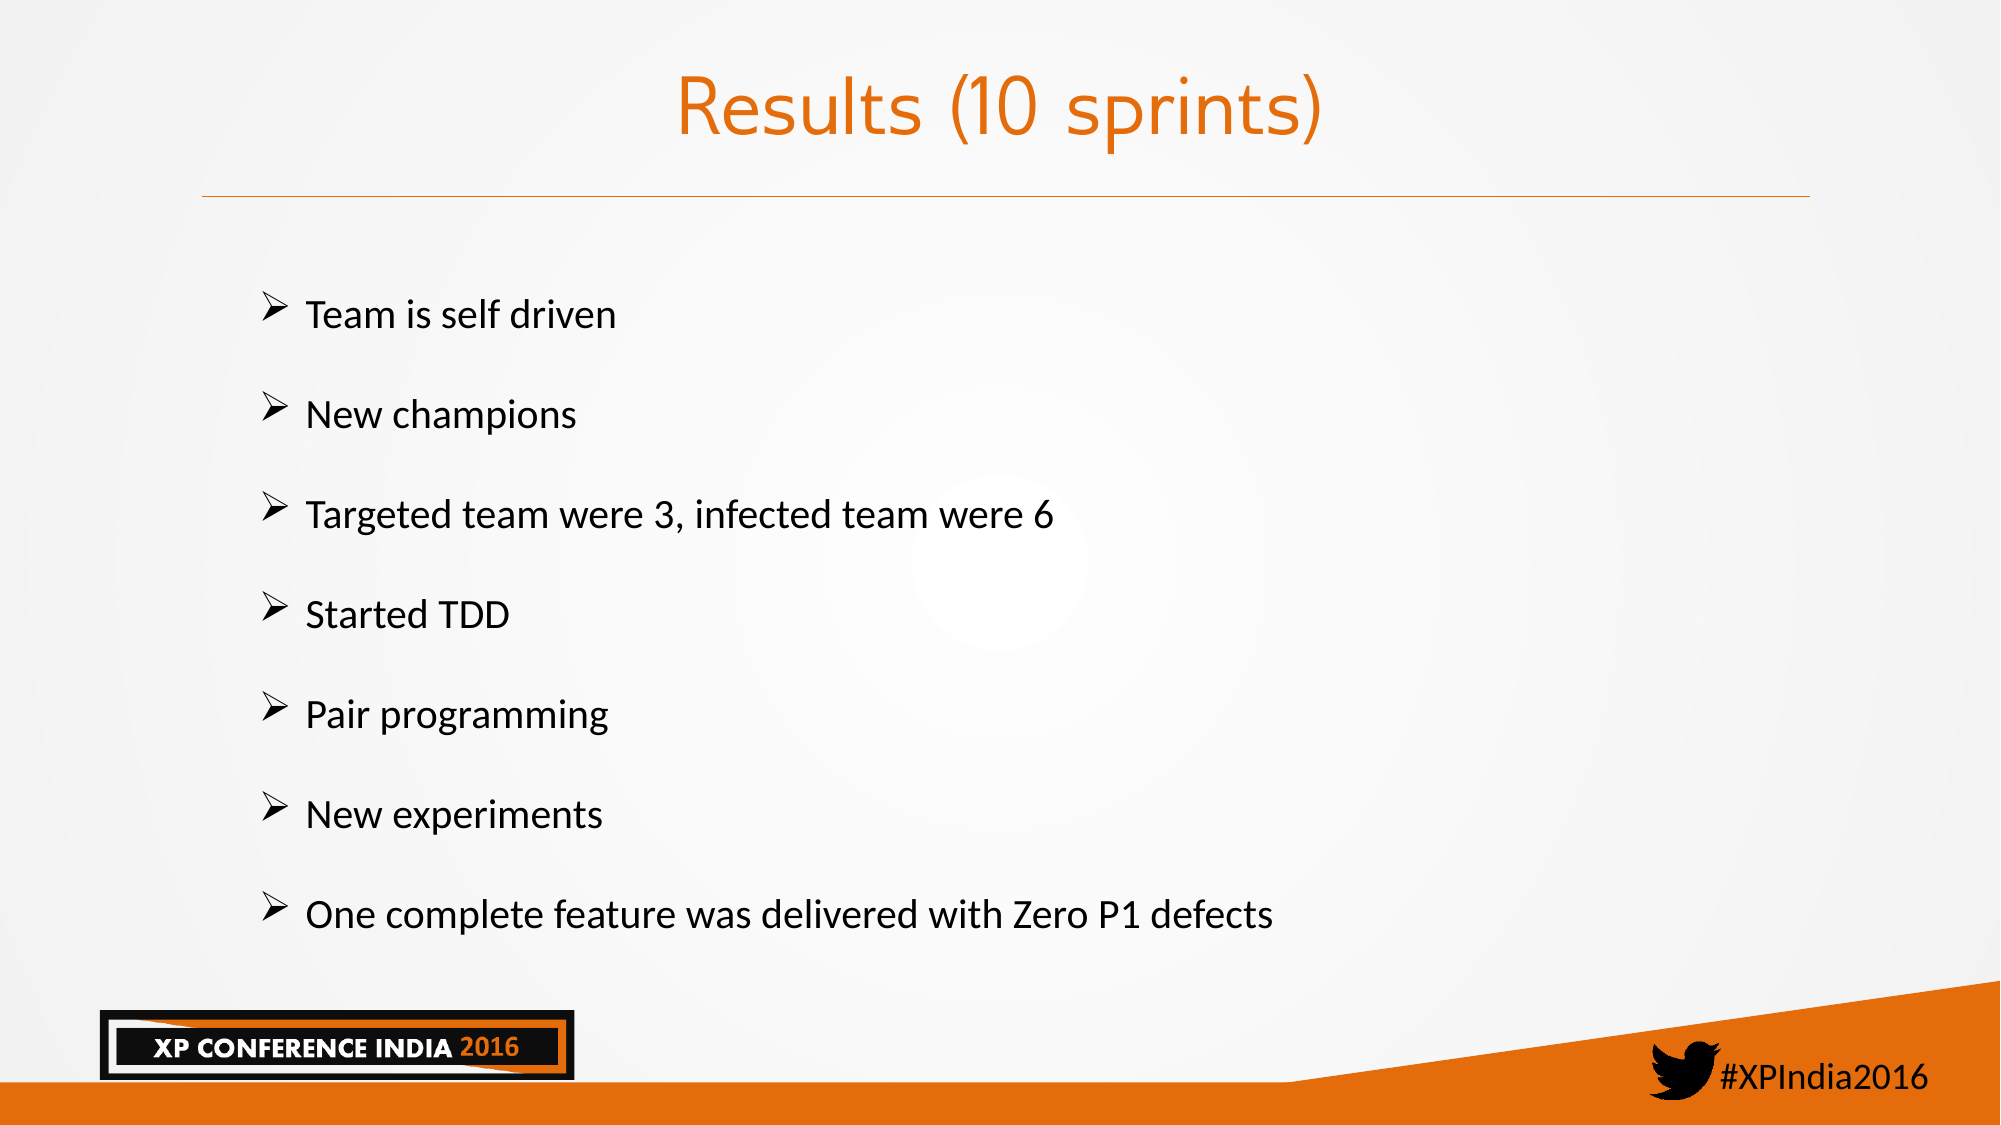

# Results (10 sprints)
Team is self driven

New champions

Targeted team were 3, infected team were 6

Started TDD

Pair programming

New experiments

One complete feature was delivered with Zero P1 defects